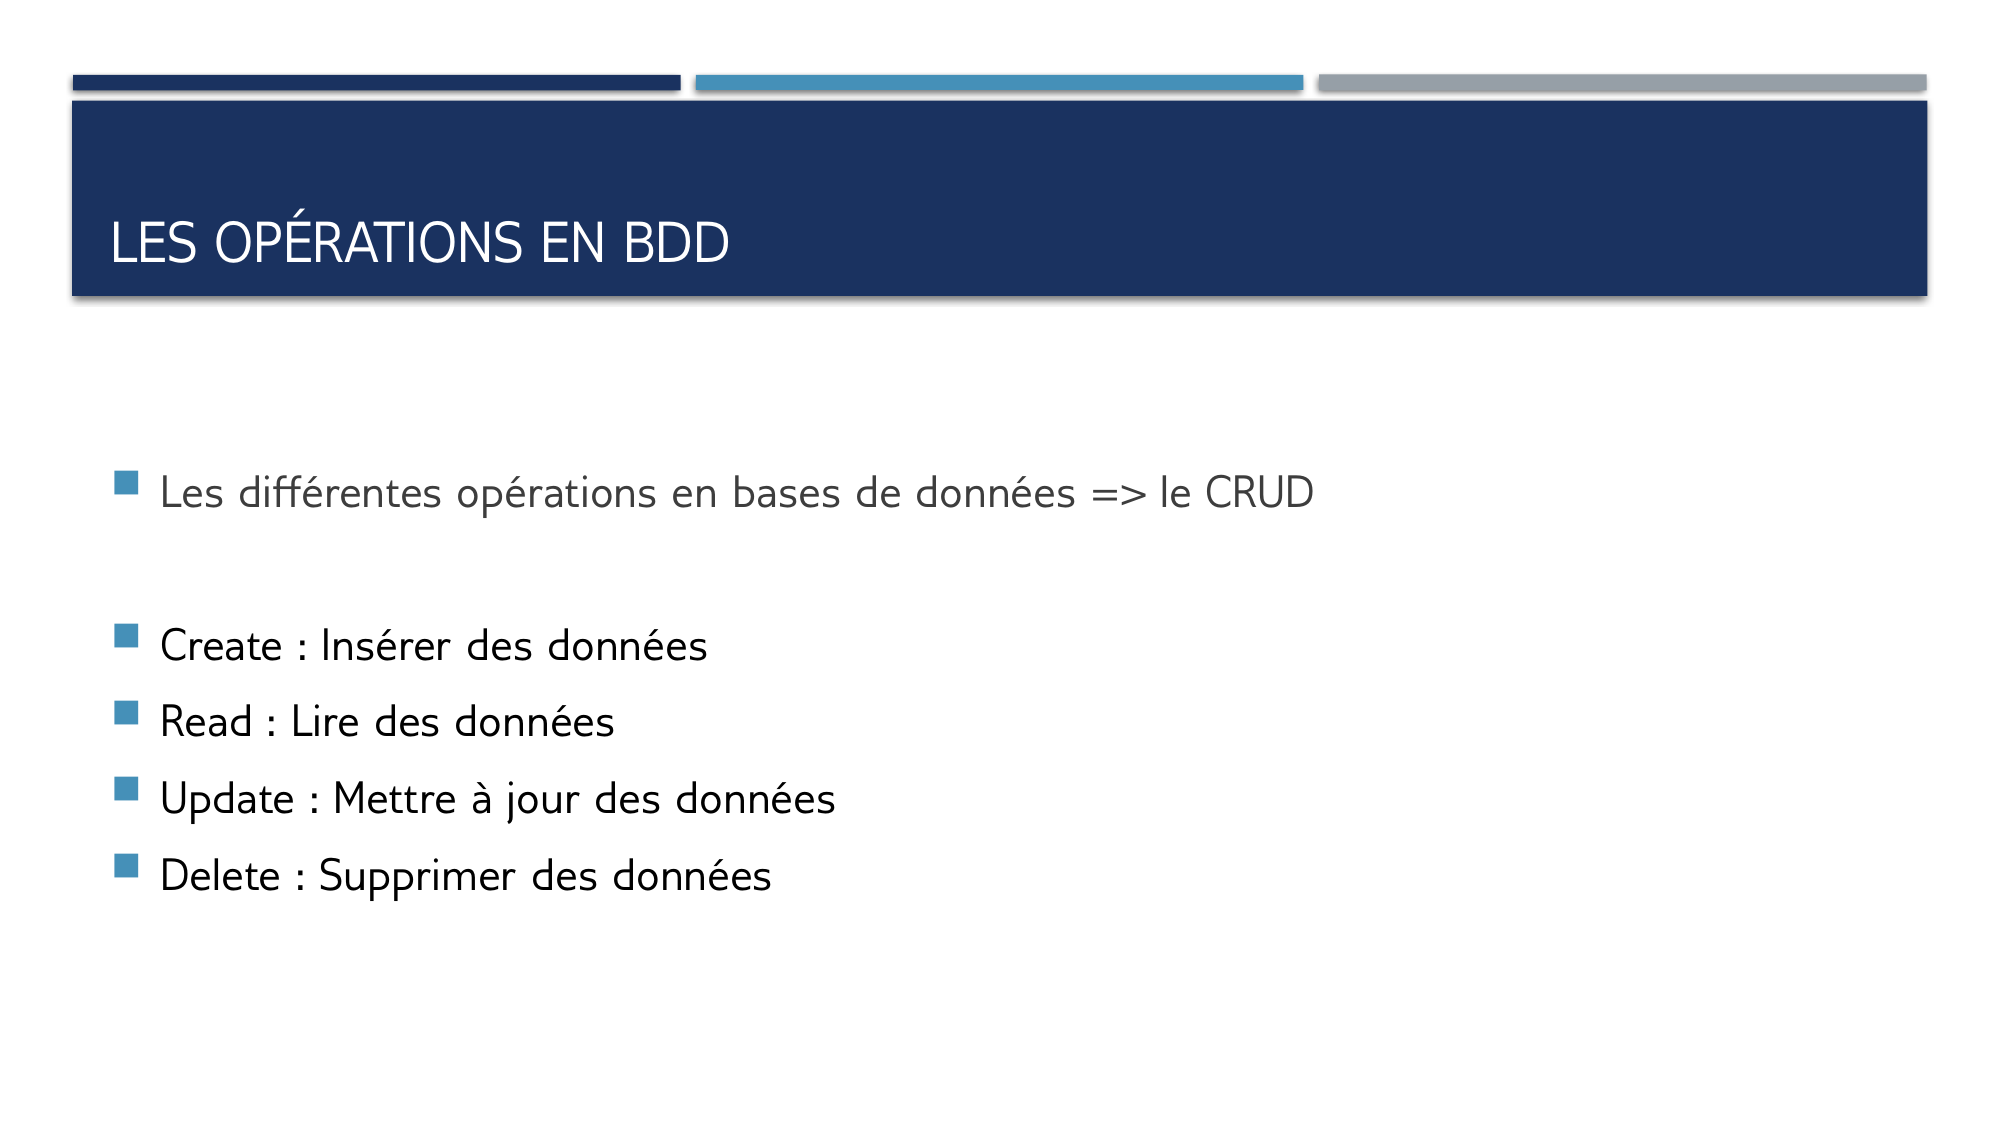

# Les opérations en bdd
Les différentes opérations en bases de données => le CRUD

Create : Insérer des données
Read : Lire des données
Update : Mettre à jour des données
Delete : Supprimer des données